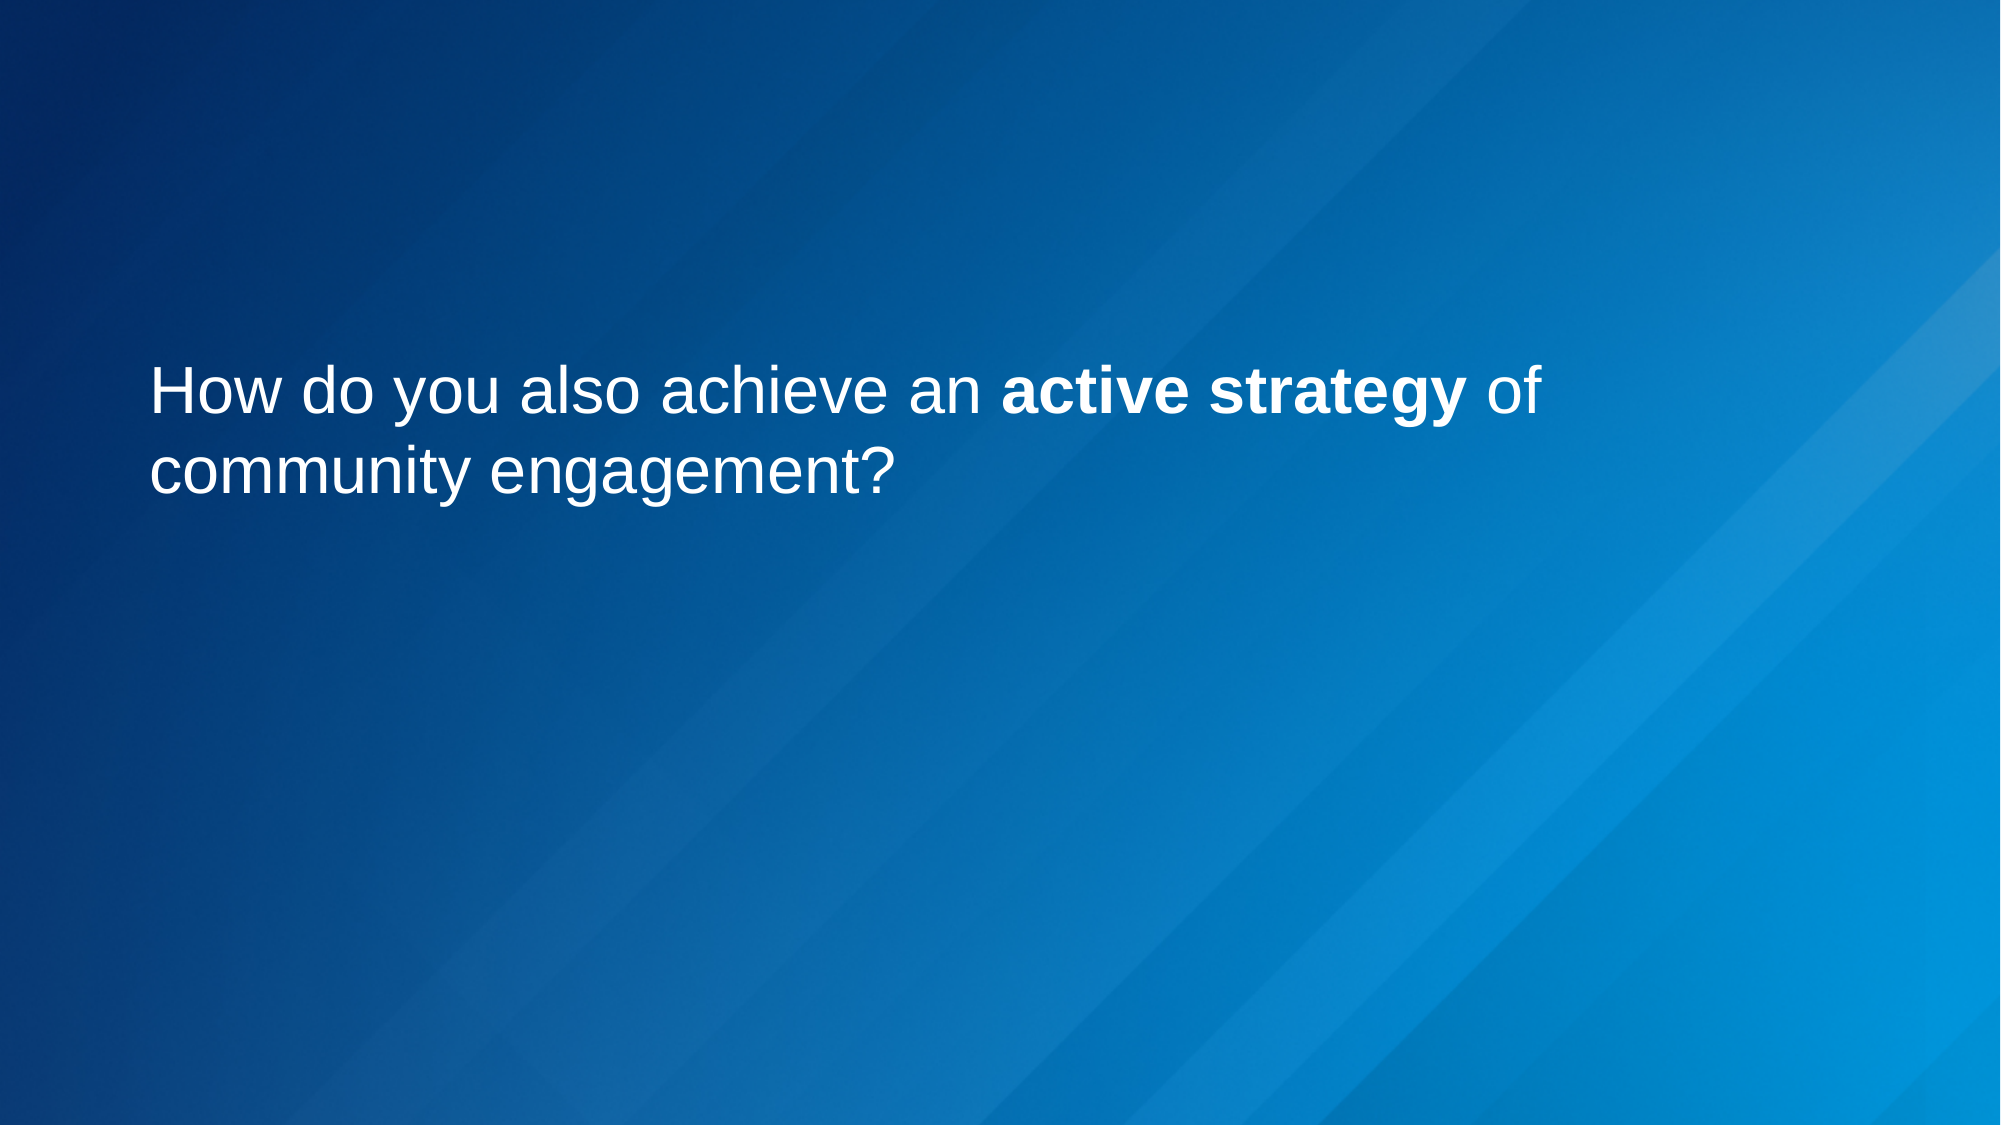

# How do you also achieve an active strategy of community engagement?